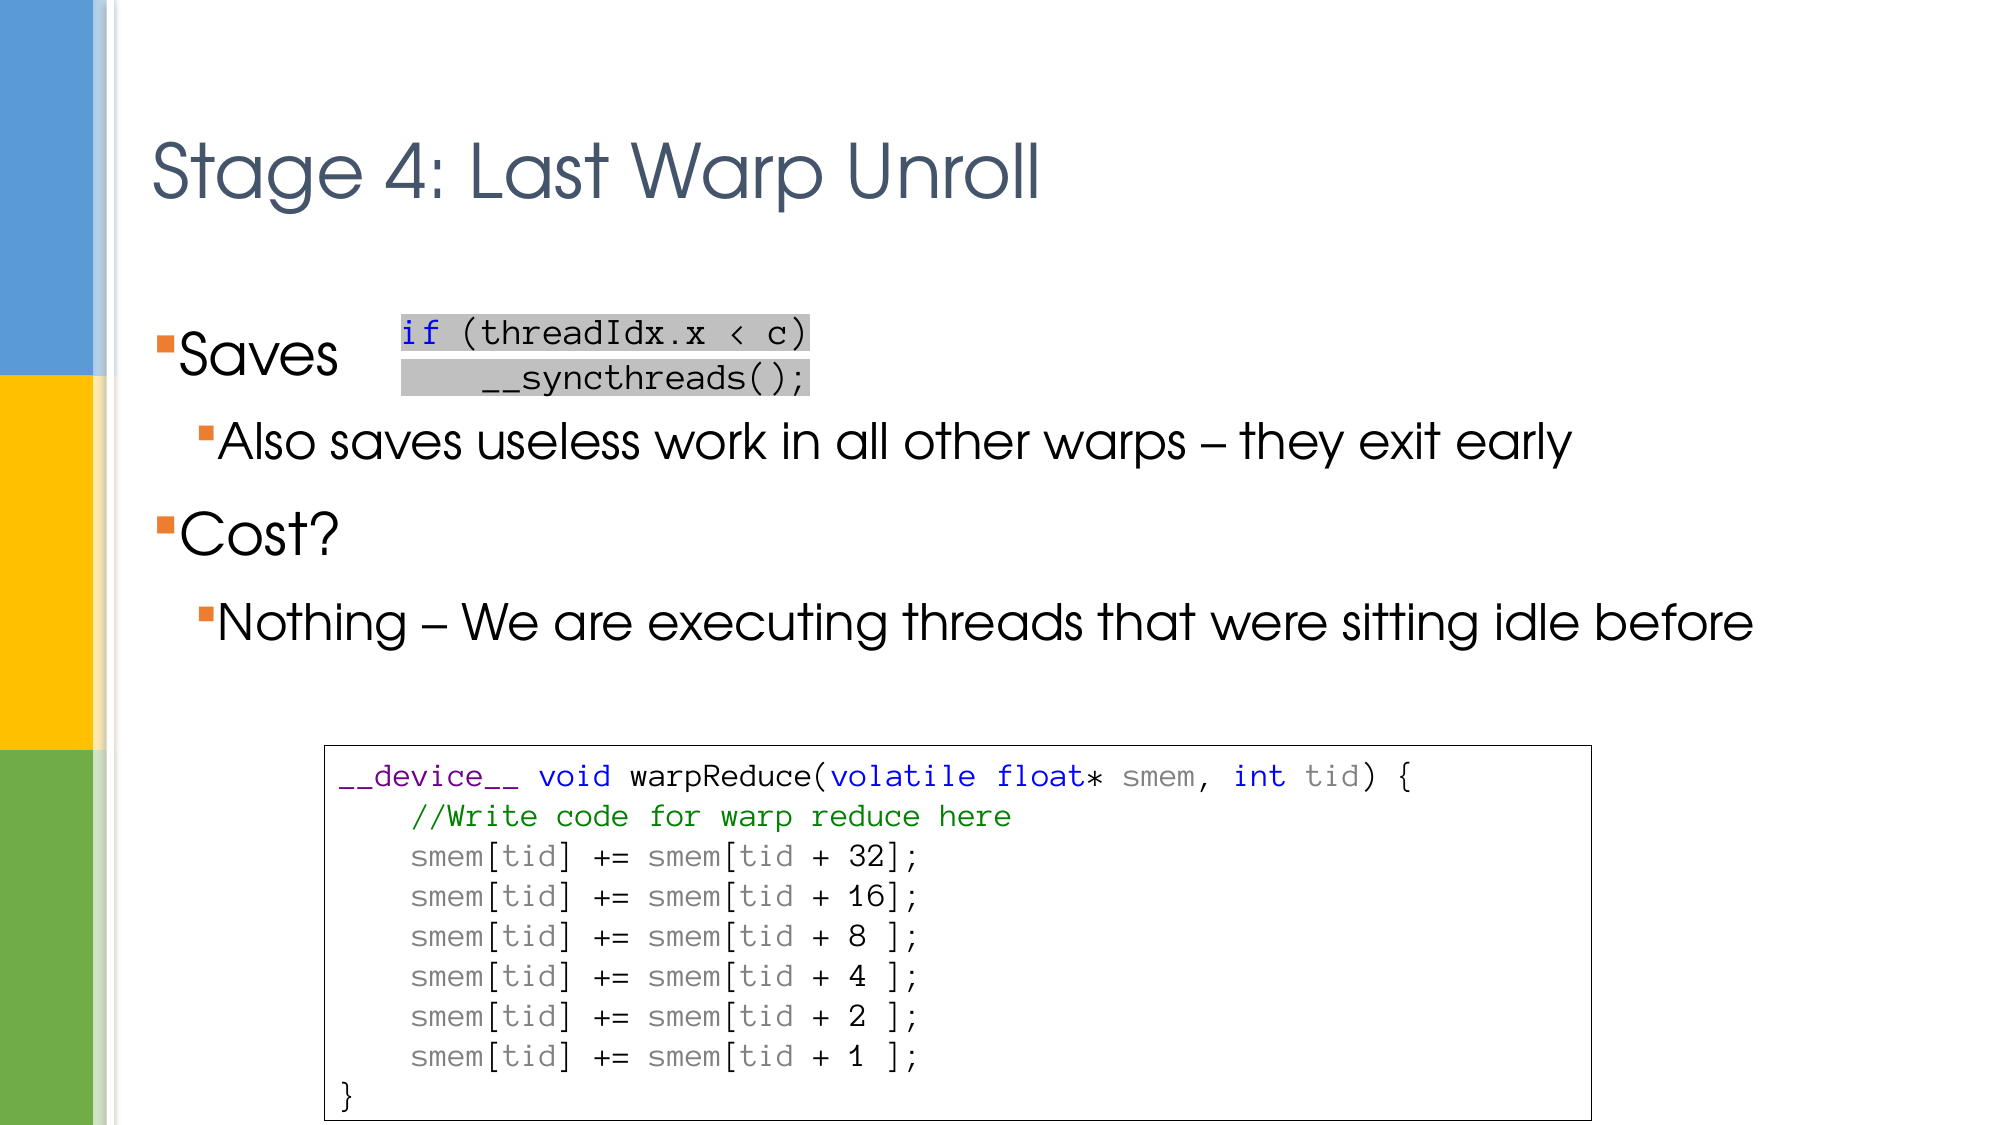

# Stage 4: Last Warp Unroll
Saves
Also saves useless work in all other warps – they exit early
Cost?
Nothing – We are executing threads that were sitting idle before

if (threadIdx.x < c)
    __syncthreads();
__device__ void warpReduce(volatile float* smem, int tid) {
    //Write code for warp reduce here
    smem[tid] += smem[tid + 32];
    smem[tid] += smem[tid + 16];
    smem[tid] += smem[tid + 8 ];
    smem[tid] += smem[tid + 4 ];
    smem[tid] += smem[tid + 2 ];
    smem[tid] += smem[tid + 1 ];
}